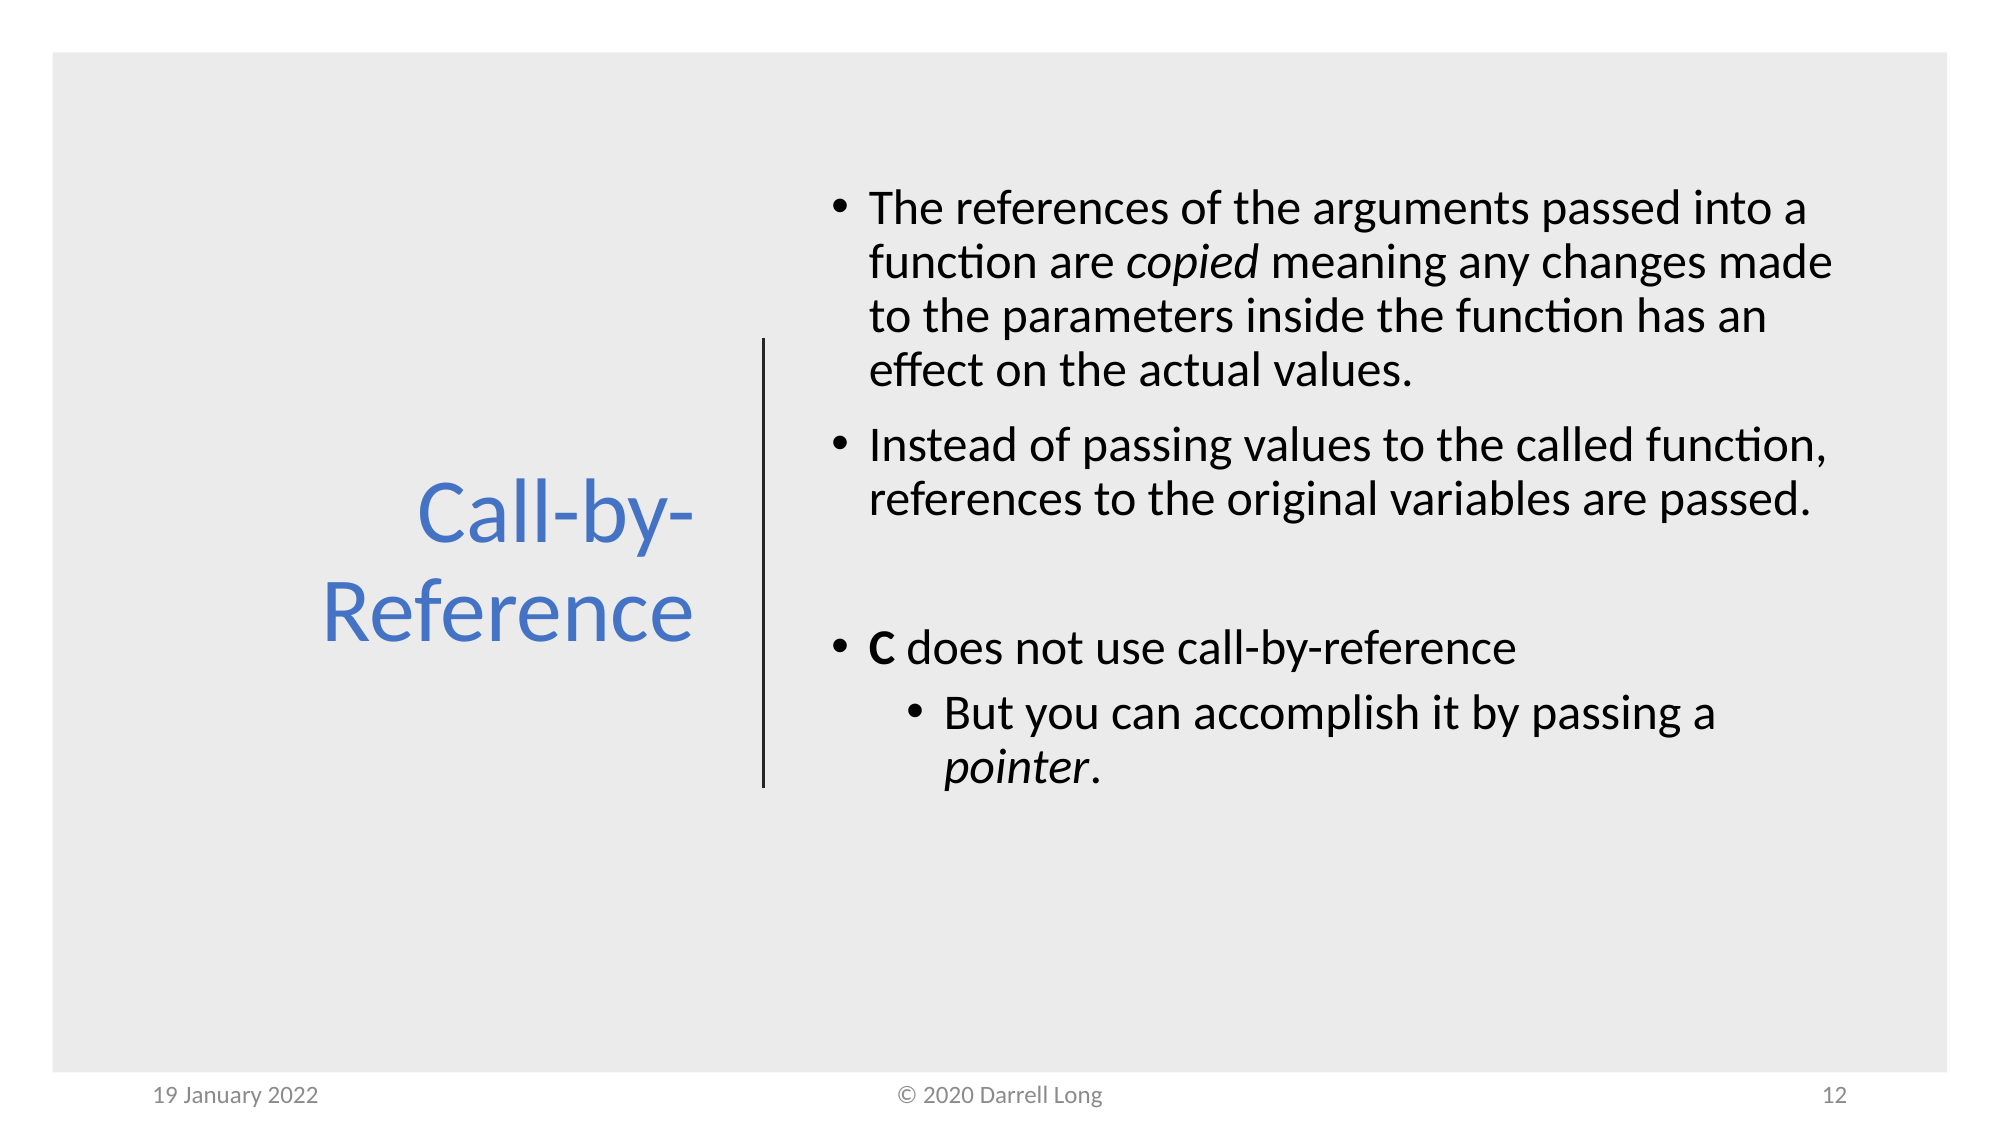

# Call-by-Reference
The references of the arguments passed into a function are copied meaning any changes made to the parameters inside the function has an effect on the actual values.
Instead of passing values to the called function, references to the original variables are passed.

C does not use call-by-reference
But you can accomplish it by passing a pointer.

19 January 2022
© 2020 Darrell Long
12